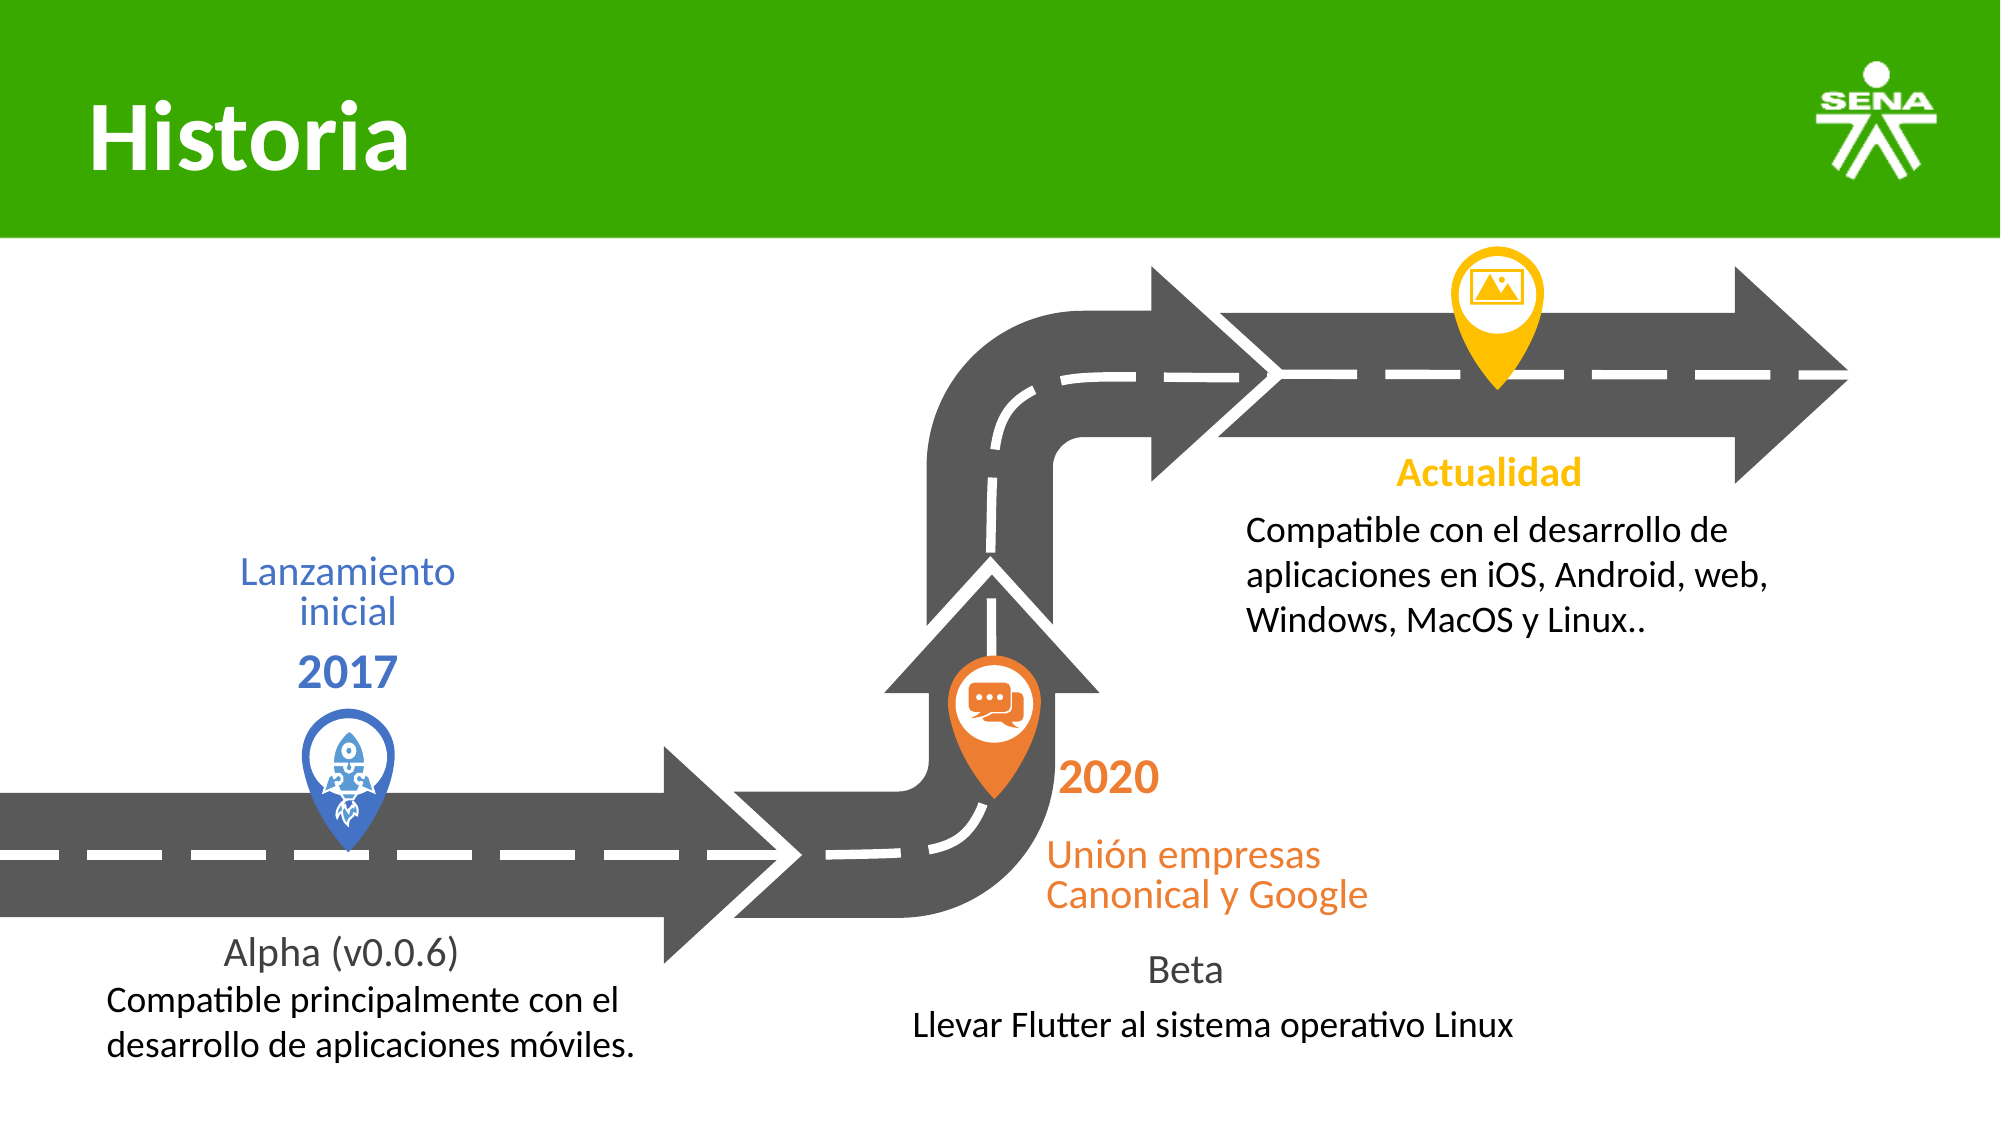

Historia

Actualidad
Compatible con el desarrollo de aplicaciones en iOS, Android, web, Windows, MacOS y Linux..
Lanzamiento inicial
Alpha (v0.0.6)

2017

2020

Unión empresas Canonical y Google

Beta
Compatible principalmente con el desarrollo de aplicaciones móviles.
Llevar Flutter al sistema operativo Linux